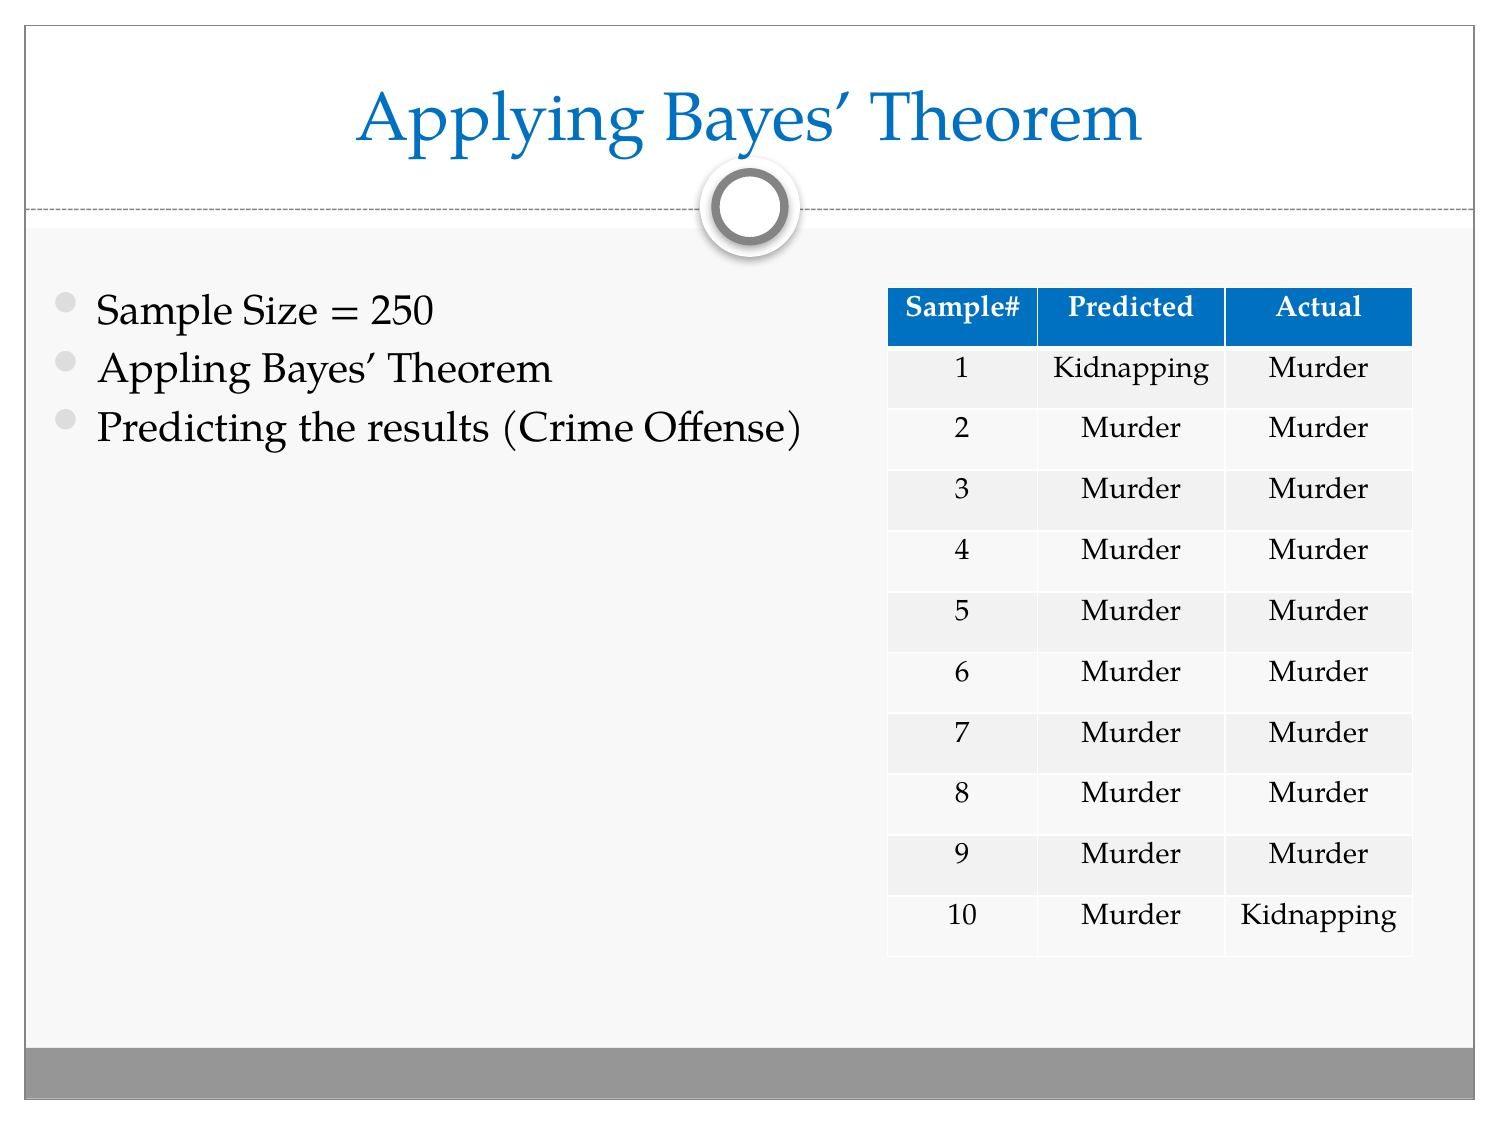

# Applying Bayes’ Theorem
Sample Size = 250
Appling Bayes’ Theorem
Predicting the results (Crime Offense)

| Sample# | Predicted | Actual |
| --- | --- | --- |
| 1 | Kidnapping | Murder |
| 2 | Murder | Murder |
| 3 | Murder | Murder |
| 4 | Murder | Murder |
| 5 | Murder | Murder |
| 6 | Murder | Murder |
| 7 | Murder | Murder |
| 8 | Murder | Murder |
| 9 | Murder | Murder |
| 10 | Murder | Kidnapping |